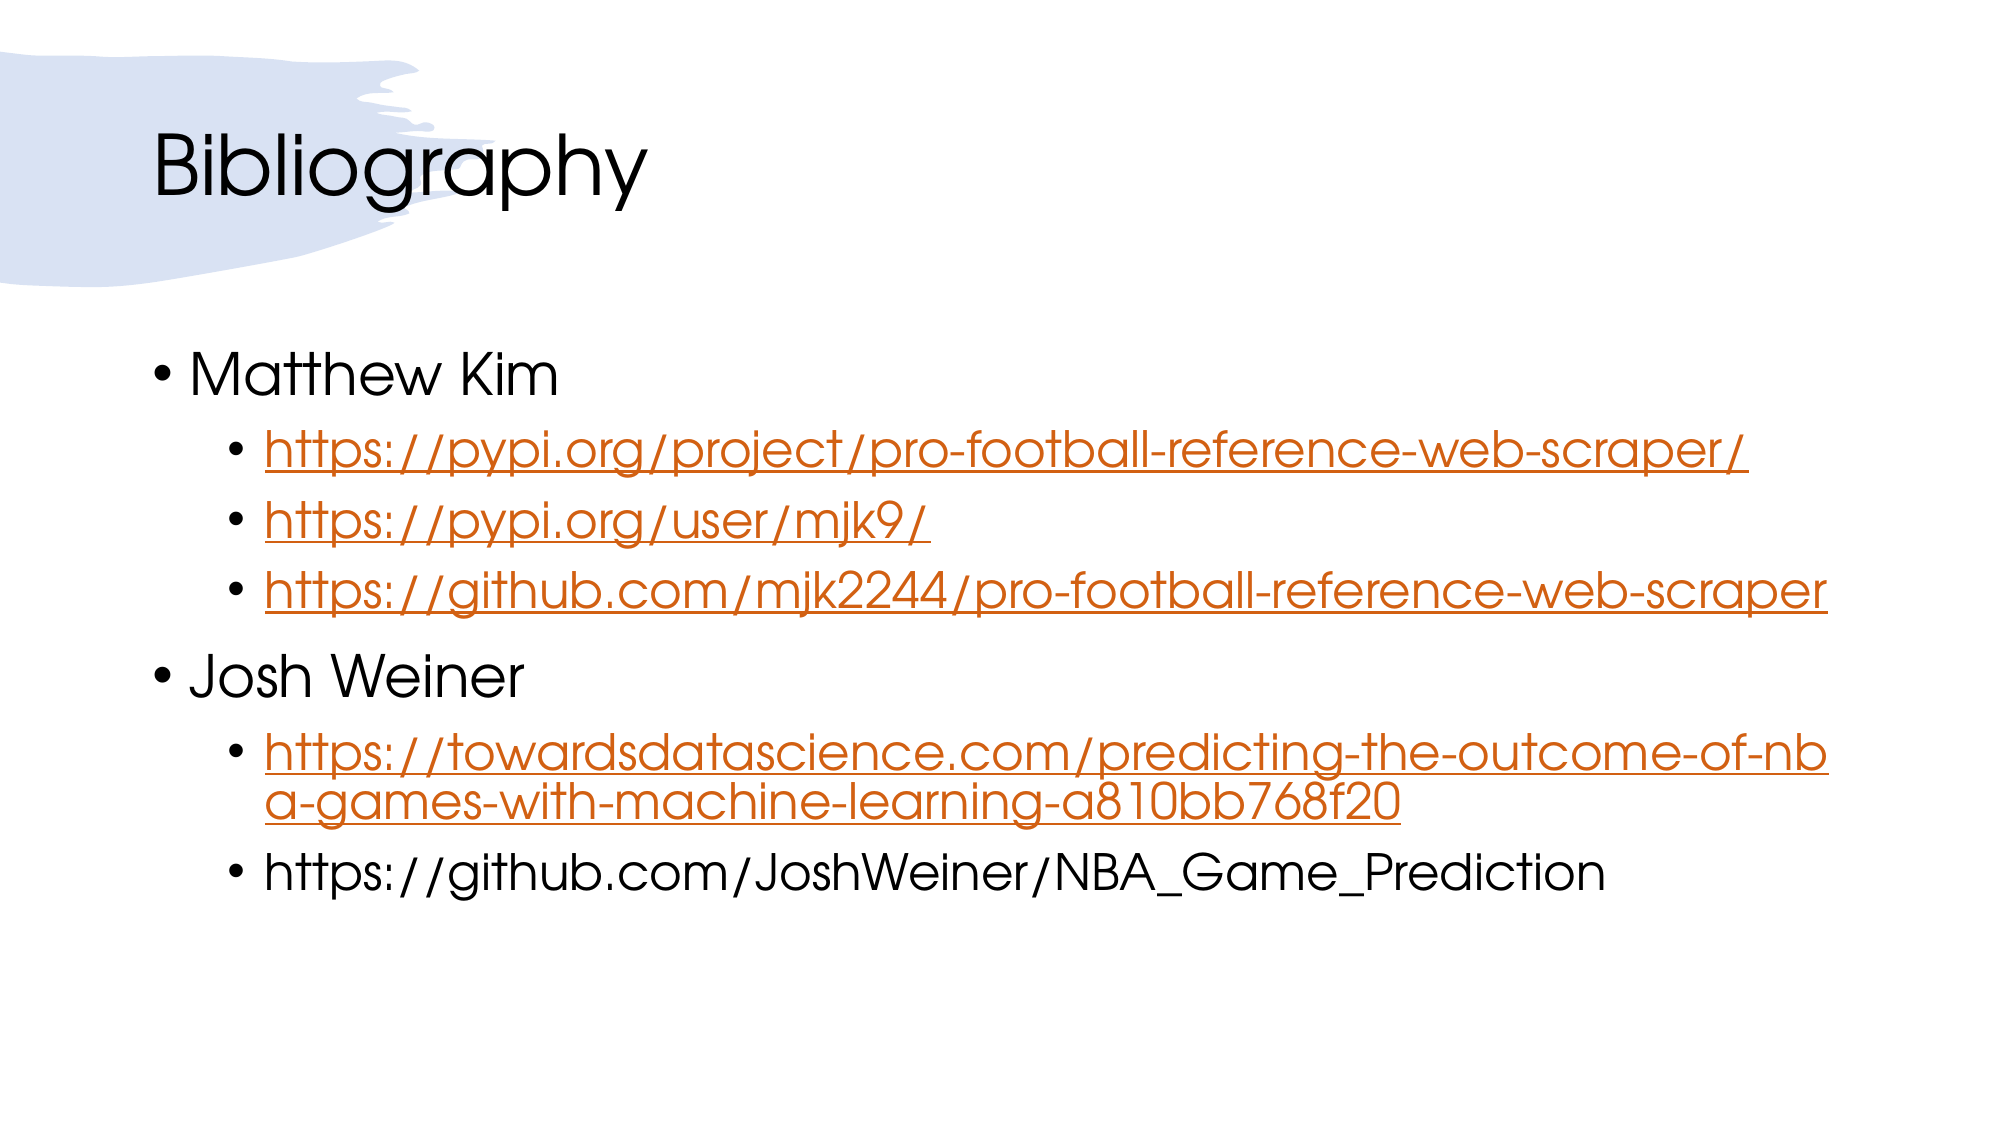

# Bibliography
Matthew Kim
https://pypi.org/project/pro-football-reference-web-scraper/
https://pypi.org/user/mjk9/
https://github.com/mjk2244/pro-football-reference-web-scraper
Josh Weiner
https://towardsdatascience.com/predicting-the-outcome-of-nba-games-with-machine-learning-a810bb768f20
https://github.com/JoshWeiner/NBA_Game_Prediction